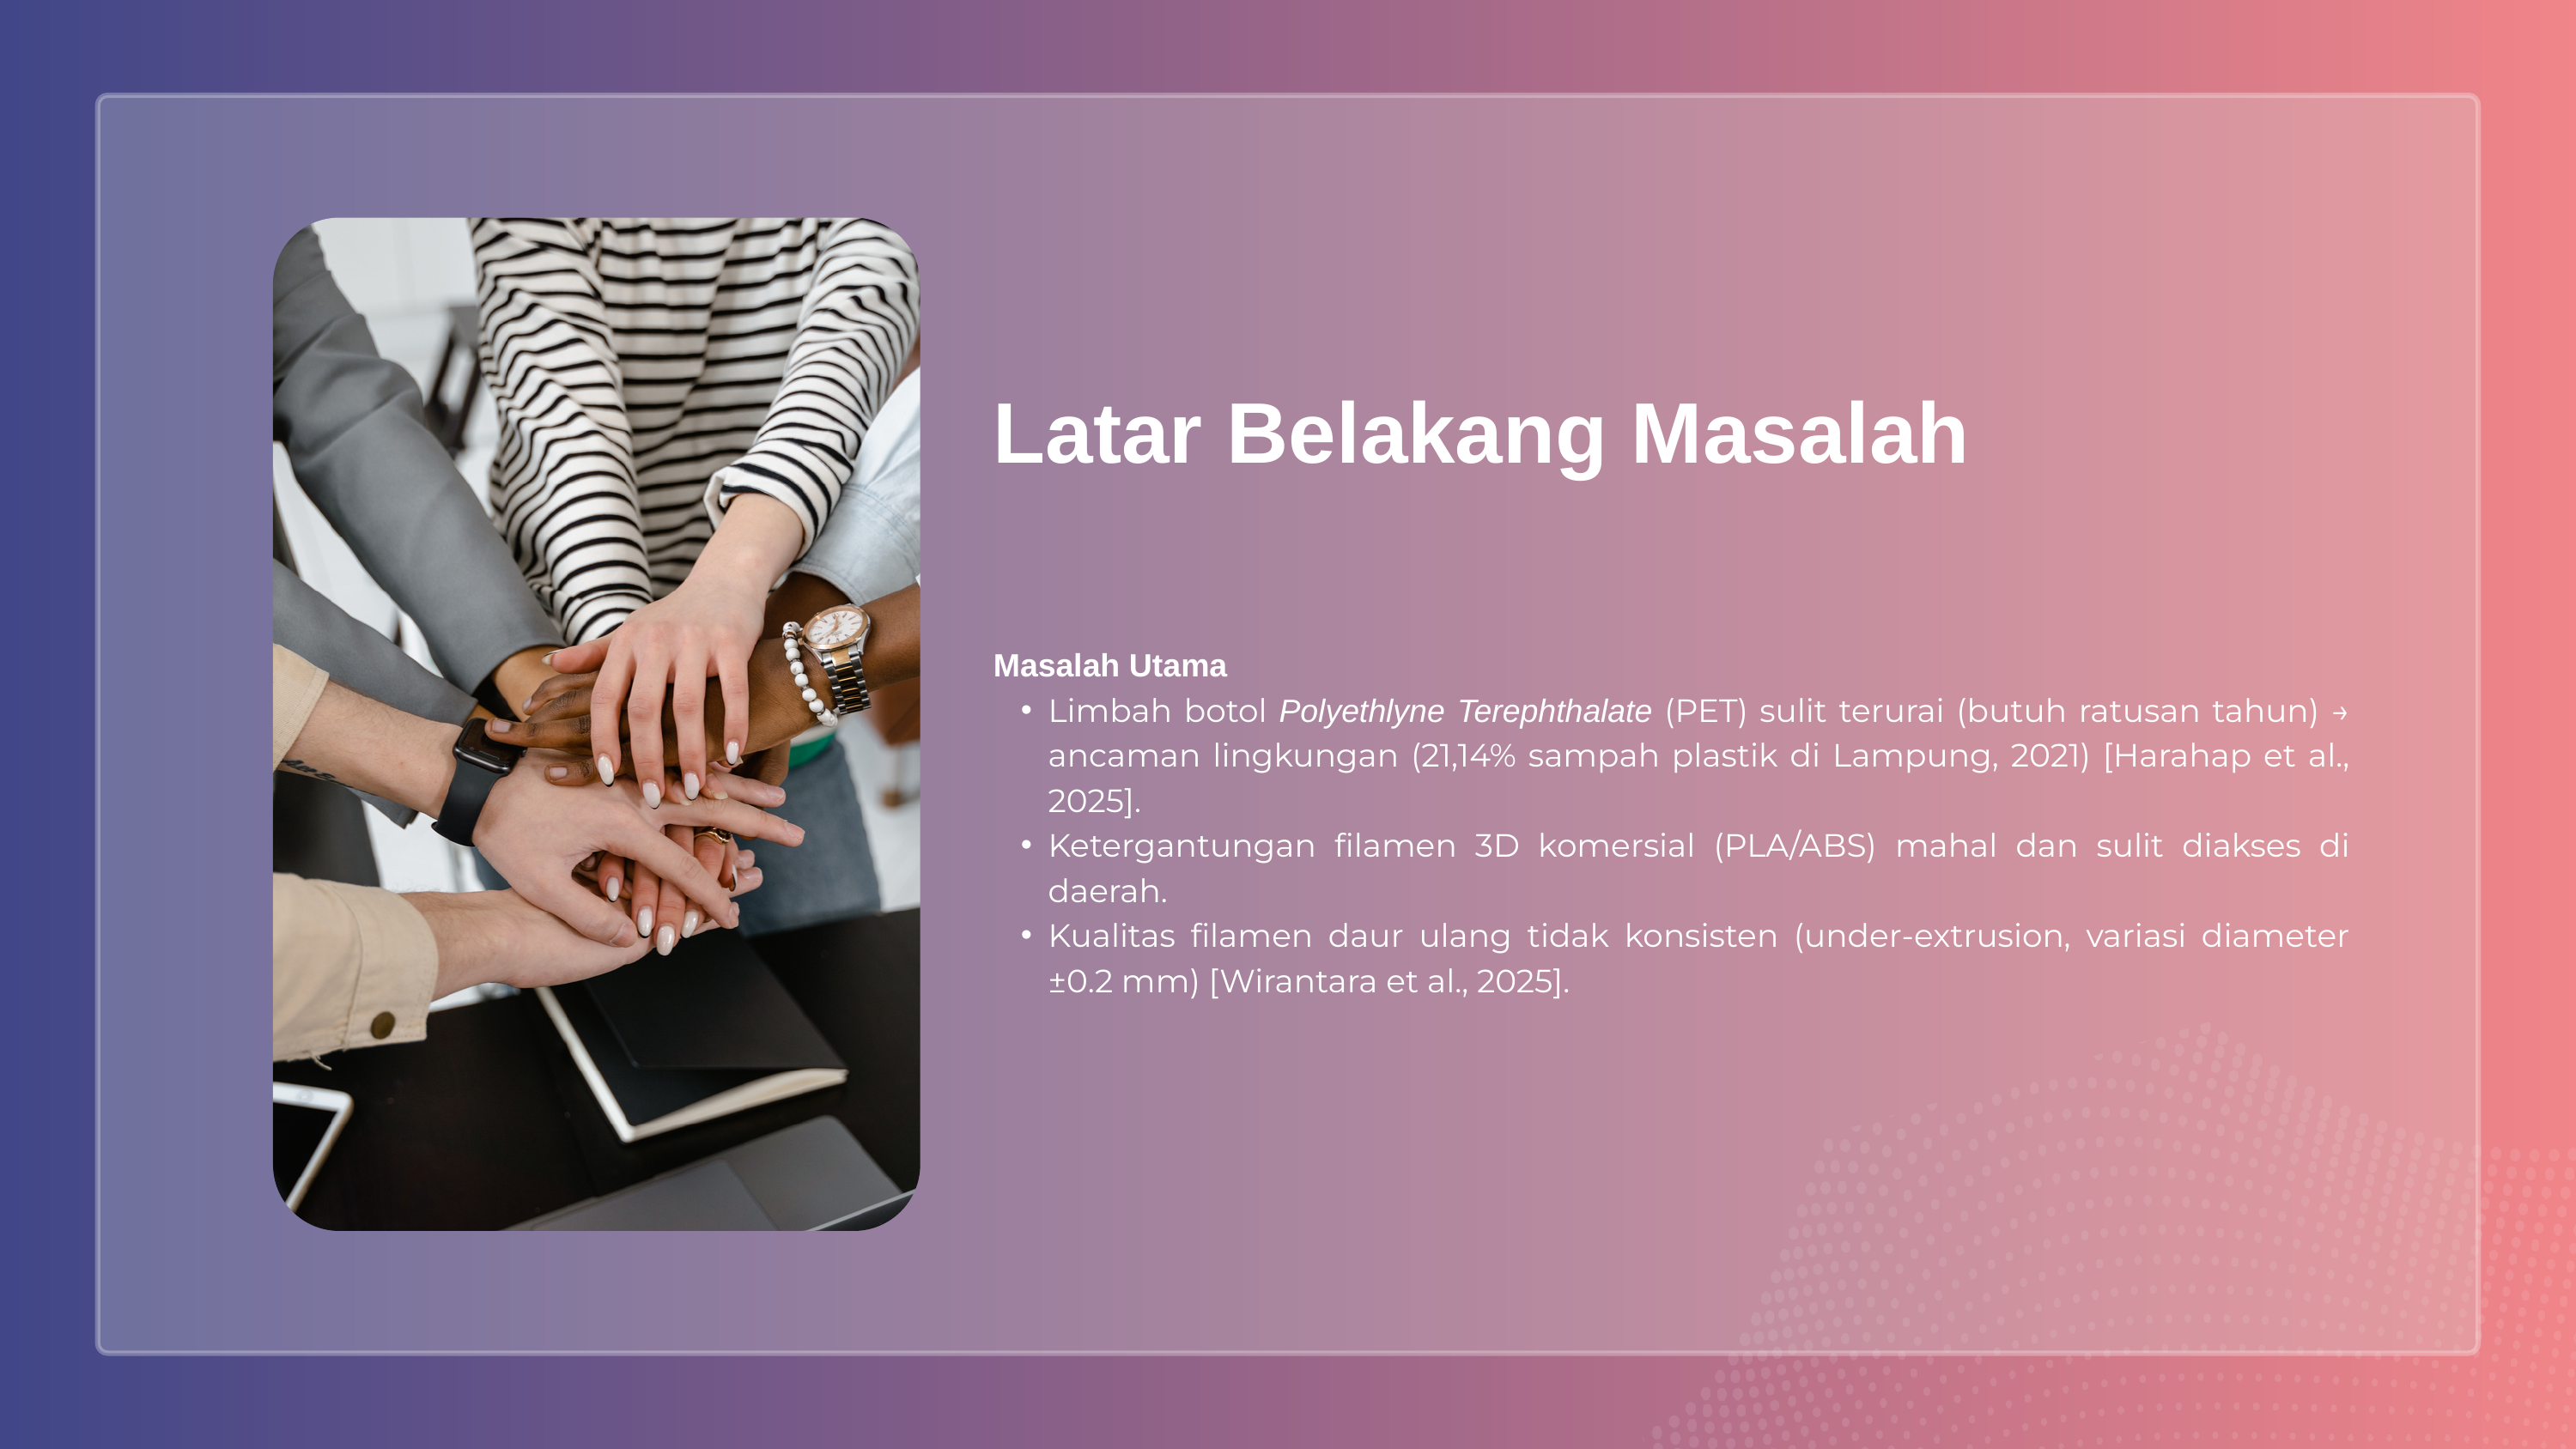

Latar Belakang Masalah
Masalah Utama
Limbah botol Polyethlyne Terephthalate (PET) sulit terurai (butuh ratusan tahun) → ancaman lingkungan (21,14% sampah plastik di Lampung, 2021) [Harahap et al., 2025].
Ketergantungan filamen 3D komersial (PLA/ABS) mahal dan sulit diakses di daerah.
Kualitas filamen daur ulang tidak konsisten (under-extrusion, variasi diameter ±0.2 mm) [Wirantara et al., 2025].